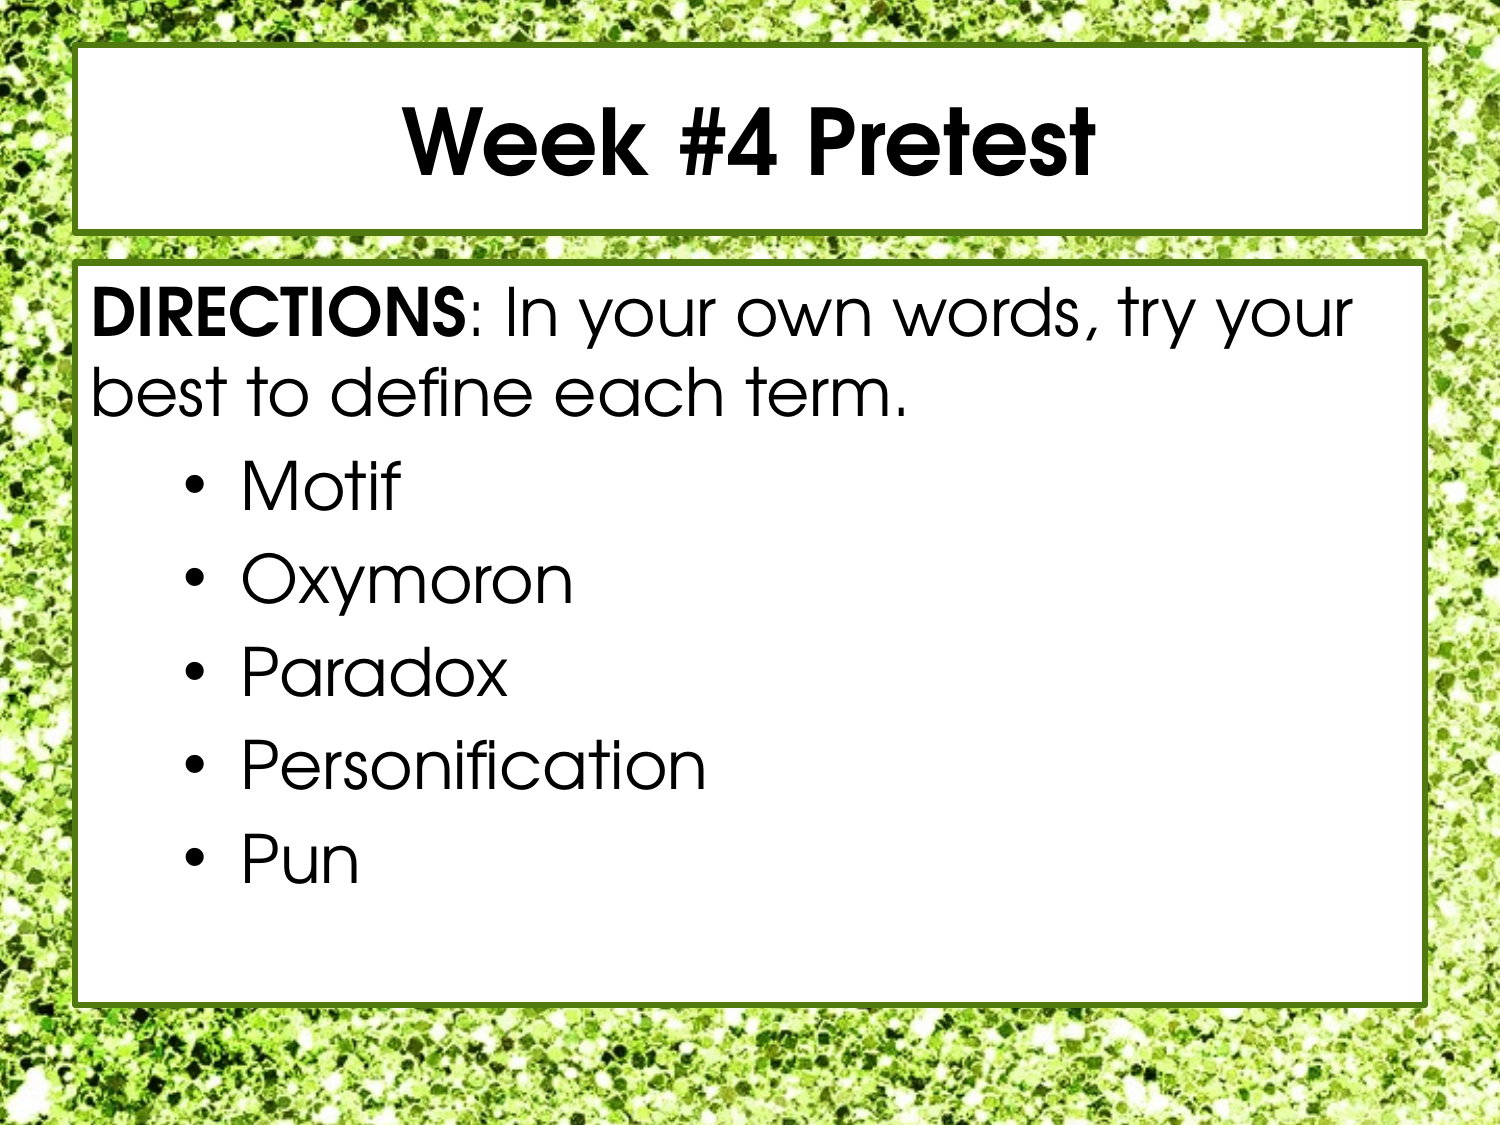

# Week #4 Pretest
DIRECTIONS: In your own words, try your best to define each term.
Motif
Oxymoron
Paradox
Personification
Pun